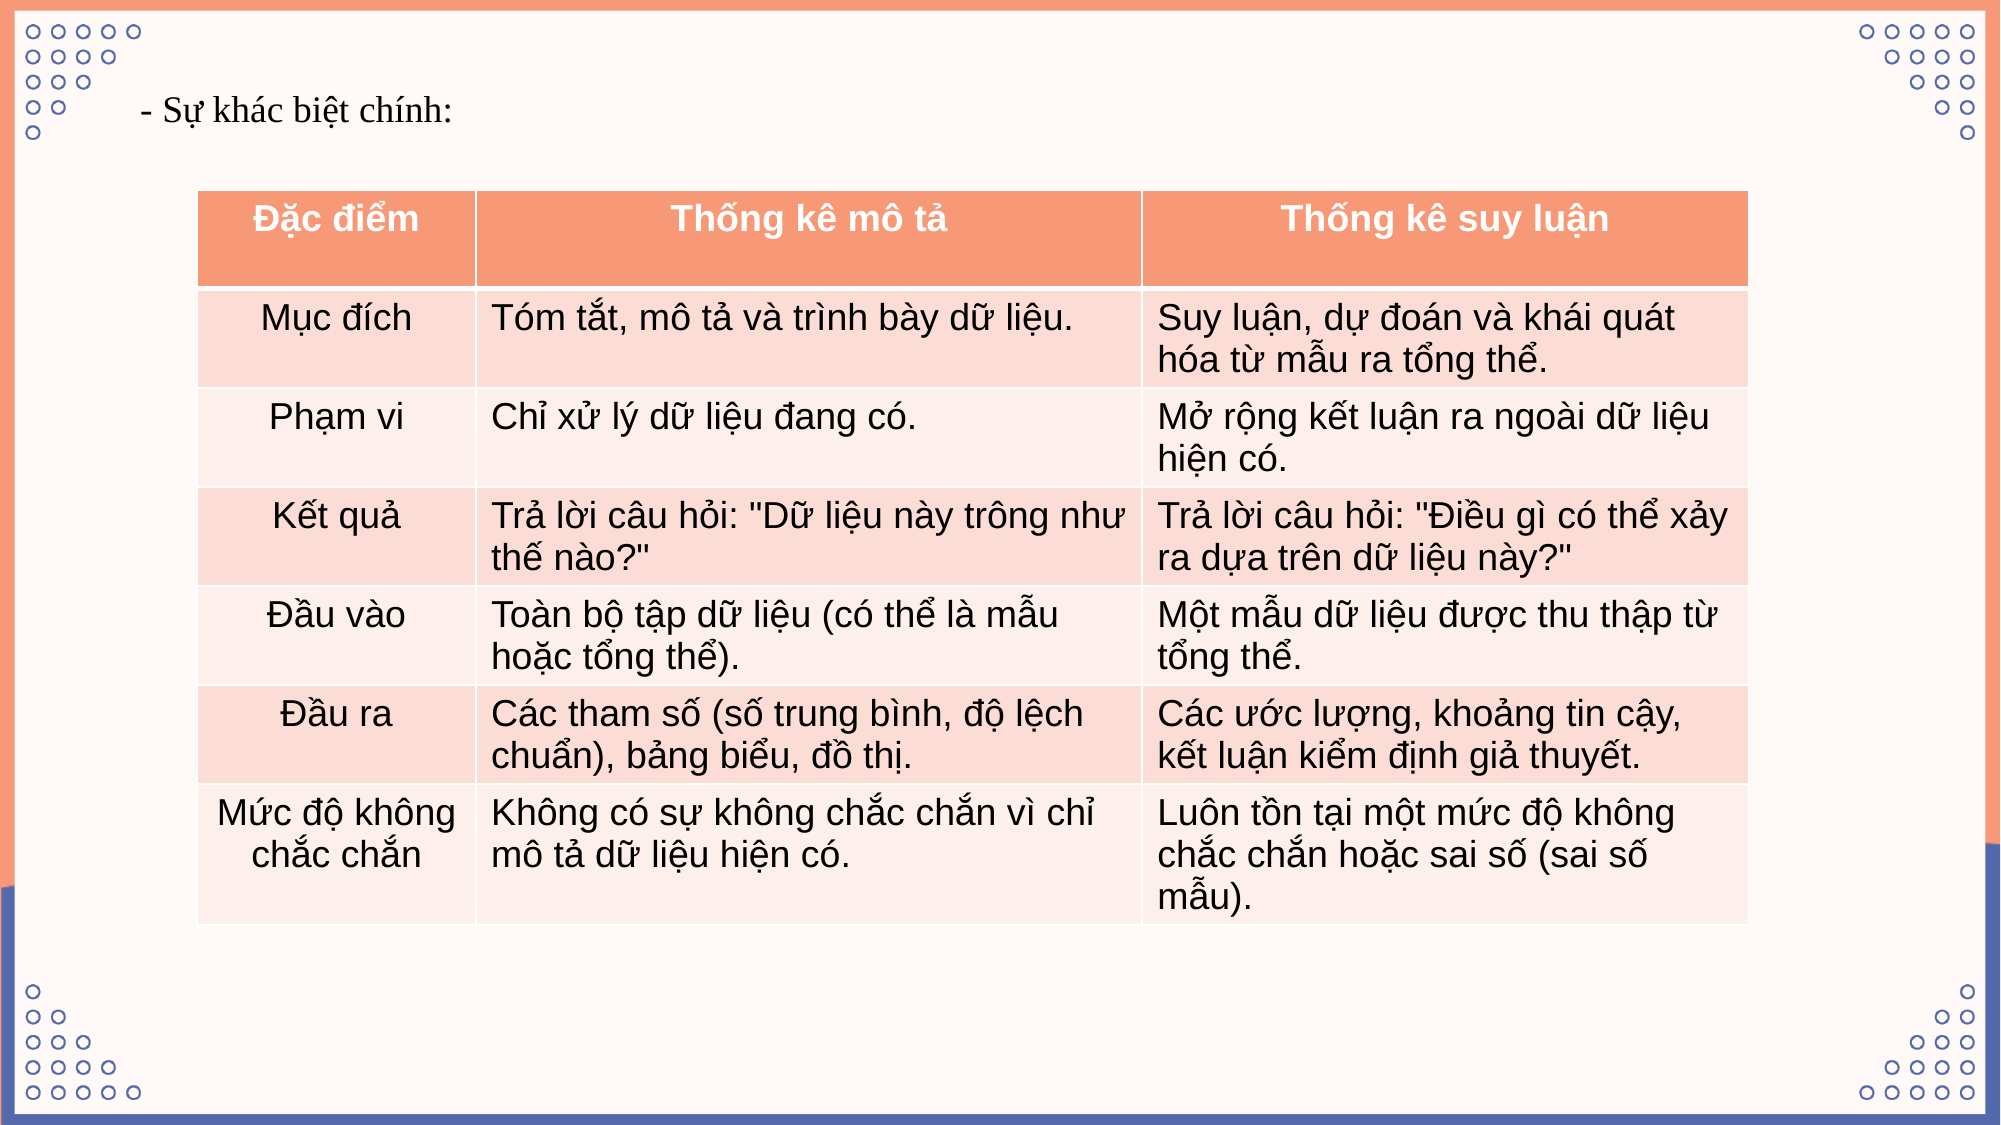

# - Sự khác biệt chính:
| Đặc điểm | Thống kê mô tả | Thống kê suy luận |
| --- | --- | --- |
| Mục đích | Tóm tắt, mô tả và trình bày dữ liệu. | Suy luận, dự đoán và khái quát hóa từ mẫu ra tổng thể. |
| Phạm vi | Chỉ xử lý dữ liệu đang có. | Mở rộng kết luận ra ngoài dữ liệu hiện có. |
| Kết quả | Trả lời câu hỏi: "Dữ liệu này trông như thế nào?" | Trả lời câu hỏi: "Điều gì có thể xảy ra dựa trên dữ liệu này?" |
| Đầu vào | Toàn bộ tập dữ liệu (có thể là mẫu hoặc tổng thể). | Một mẫu dữ liệu được thu thập từ tổng thể. |
| Đầu ra | Các tham số (số trung bình, độ lệch chuẩn), bảng biểu, đồ thị. | Các ước lượng, khoảng tin cậy, kết luận kiểm định giả thuyết. |
| Mức độ không chắc chắn | Không có sự không chắc chắn vì chỉ mô tả dữ liệu hiện có. | Luôn tồn tại một mức độ không chắc chắn hoặc sai số (sai số mẫu). |